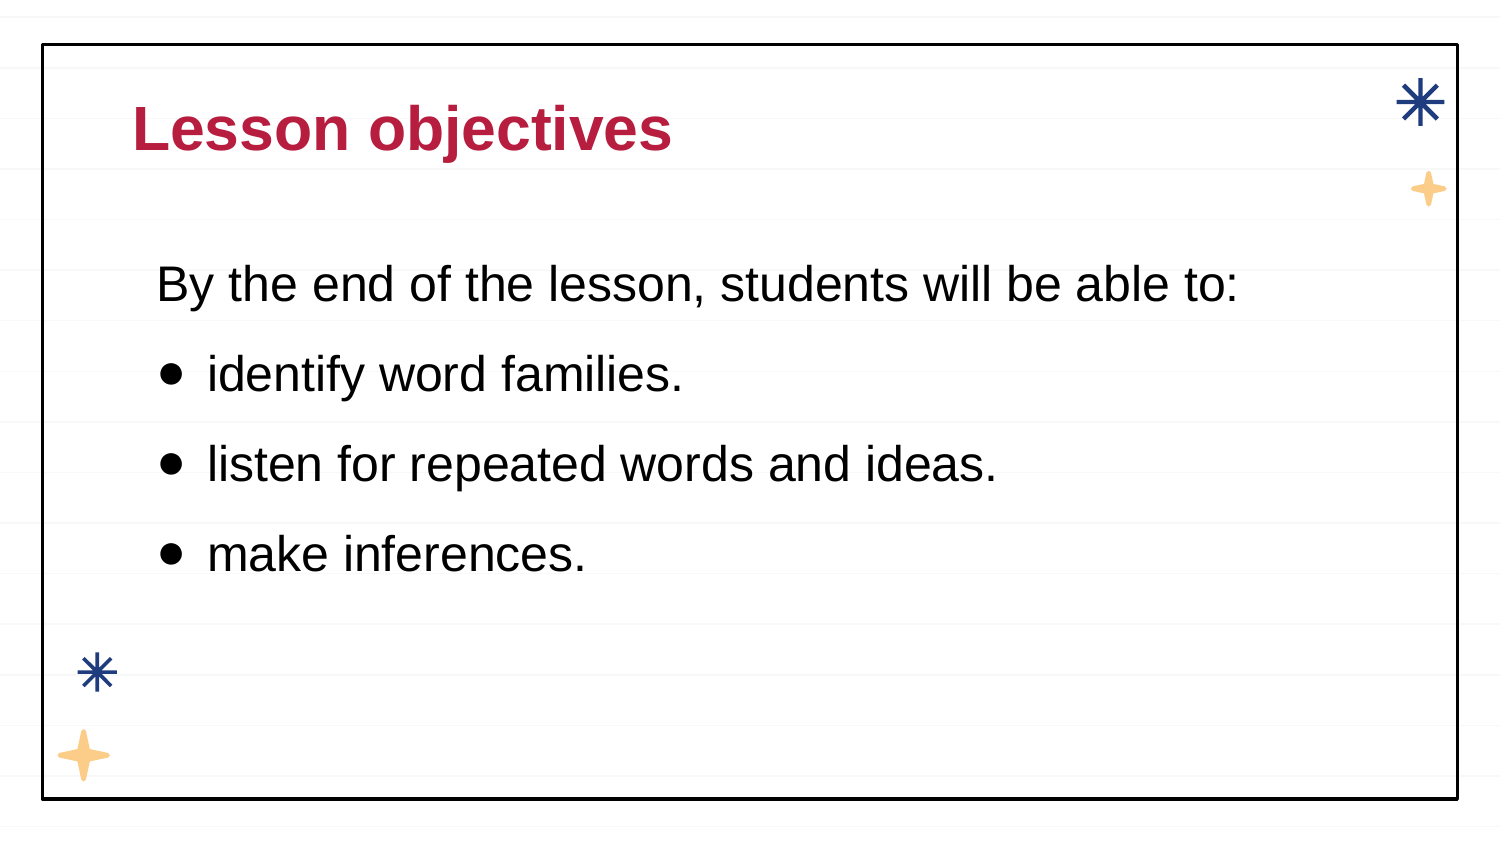

# Lesson objectives
By the end of the lesson, students will be able to:
identify word families.
listen for repeated words and ideas.
make inferences.